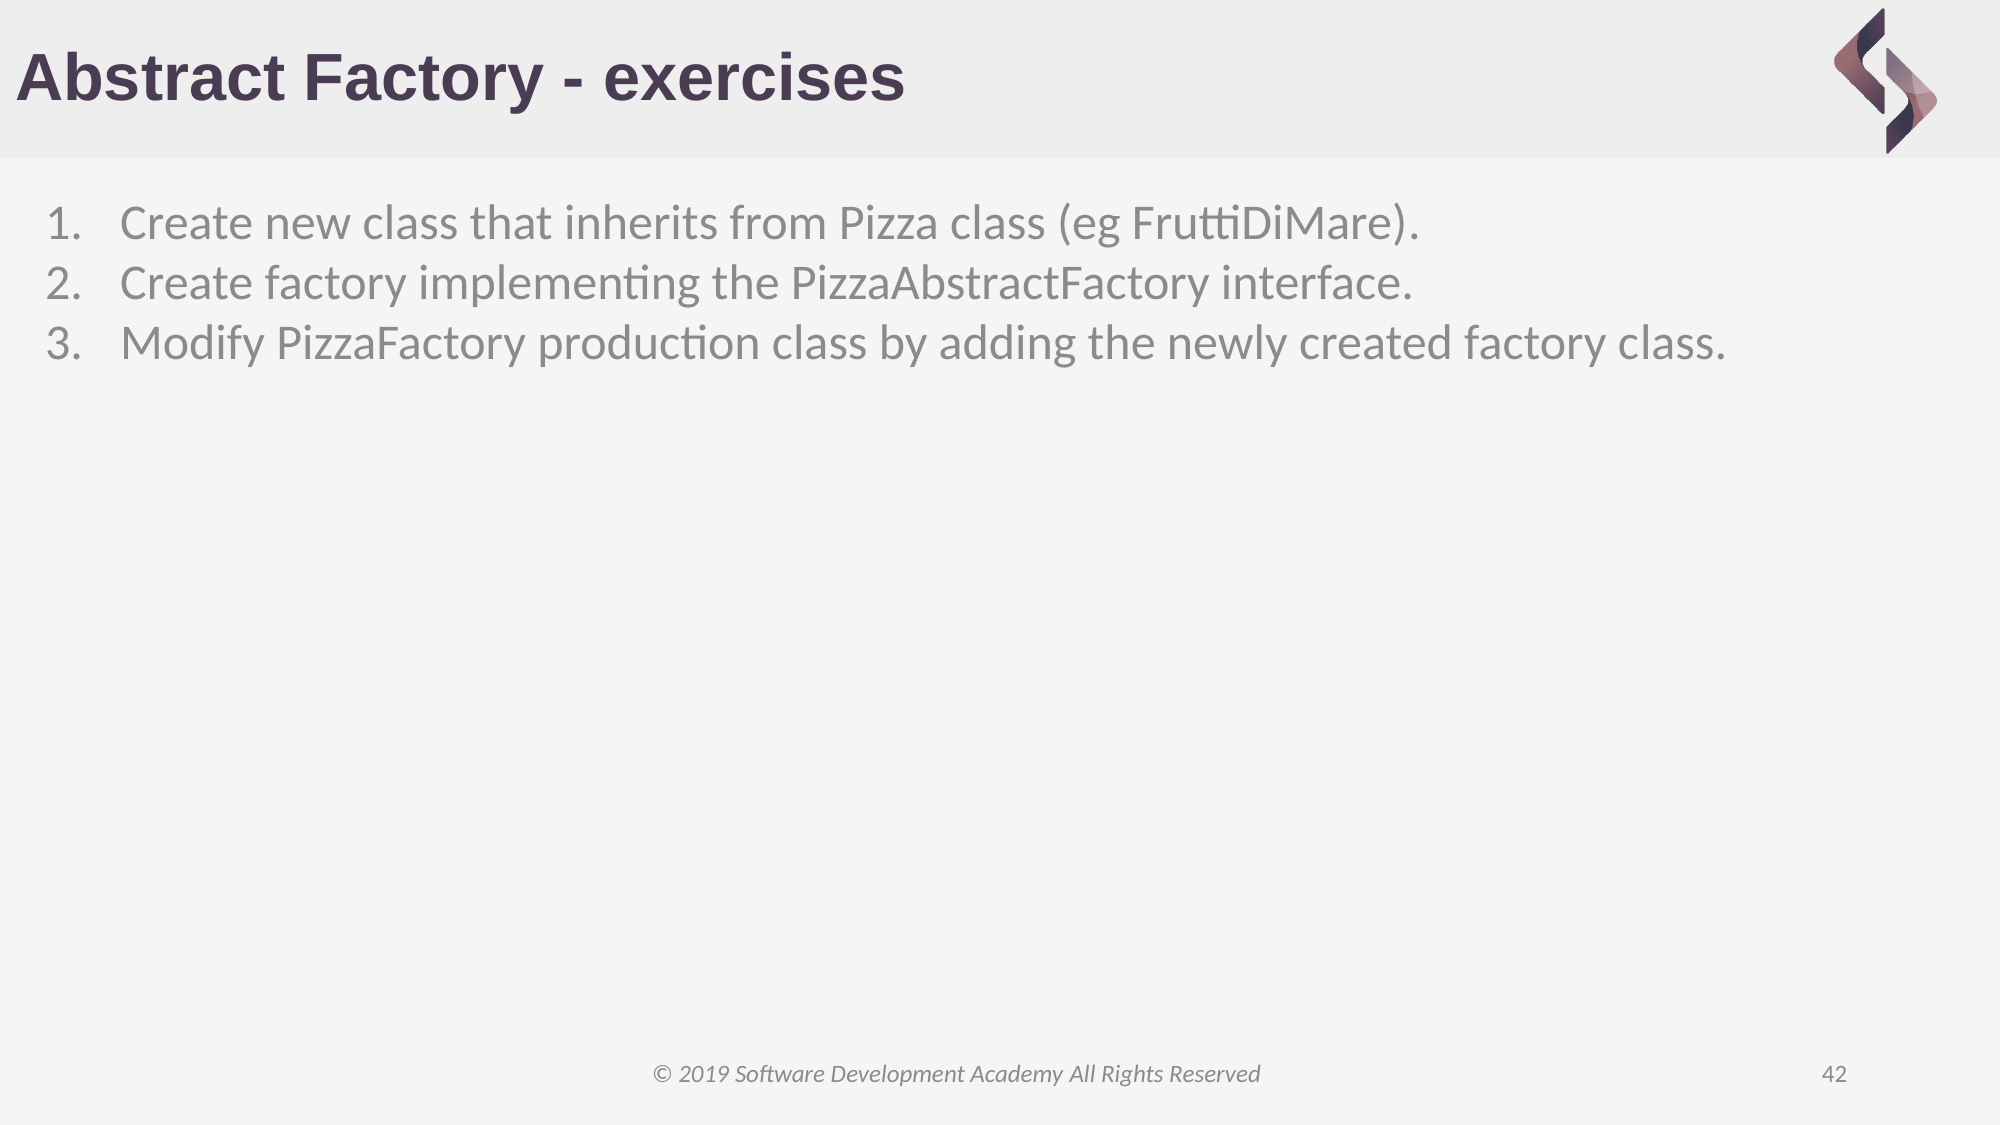

# Abstract Factory - exercises
Create new class that inherits from Pizza class (eg FruttiDiMare).
Create factory implementing the PizzaAbstractFactory interface.
Modify PizzaFactory production class by adding the newly created factory class.
© 2019 Software Development Academy All Rights Reserved
42